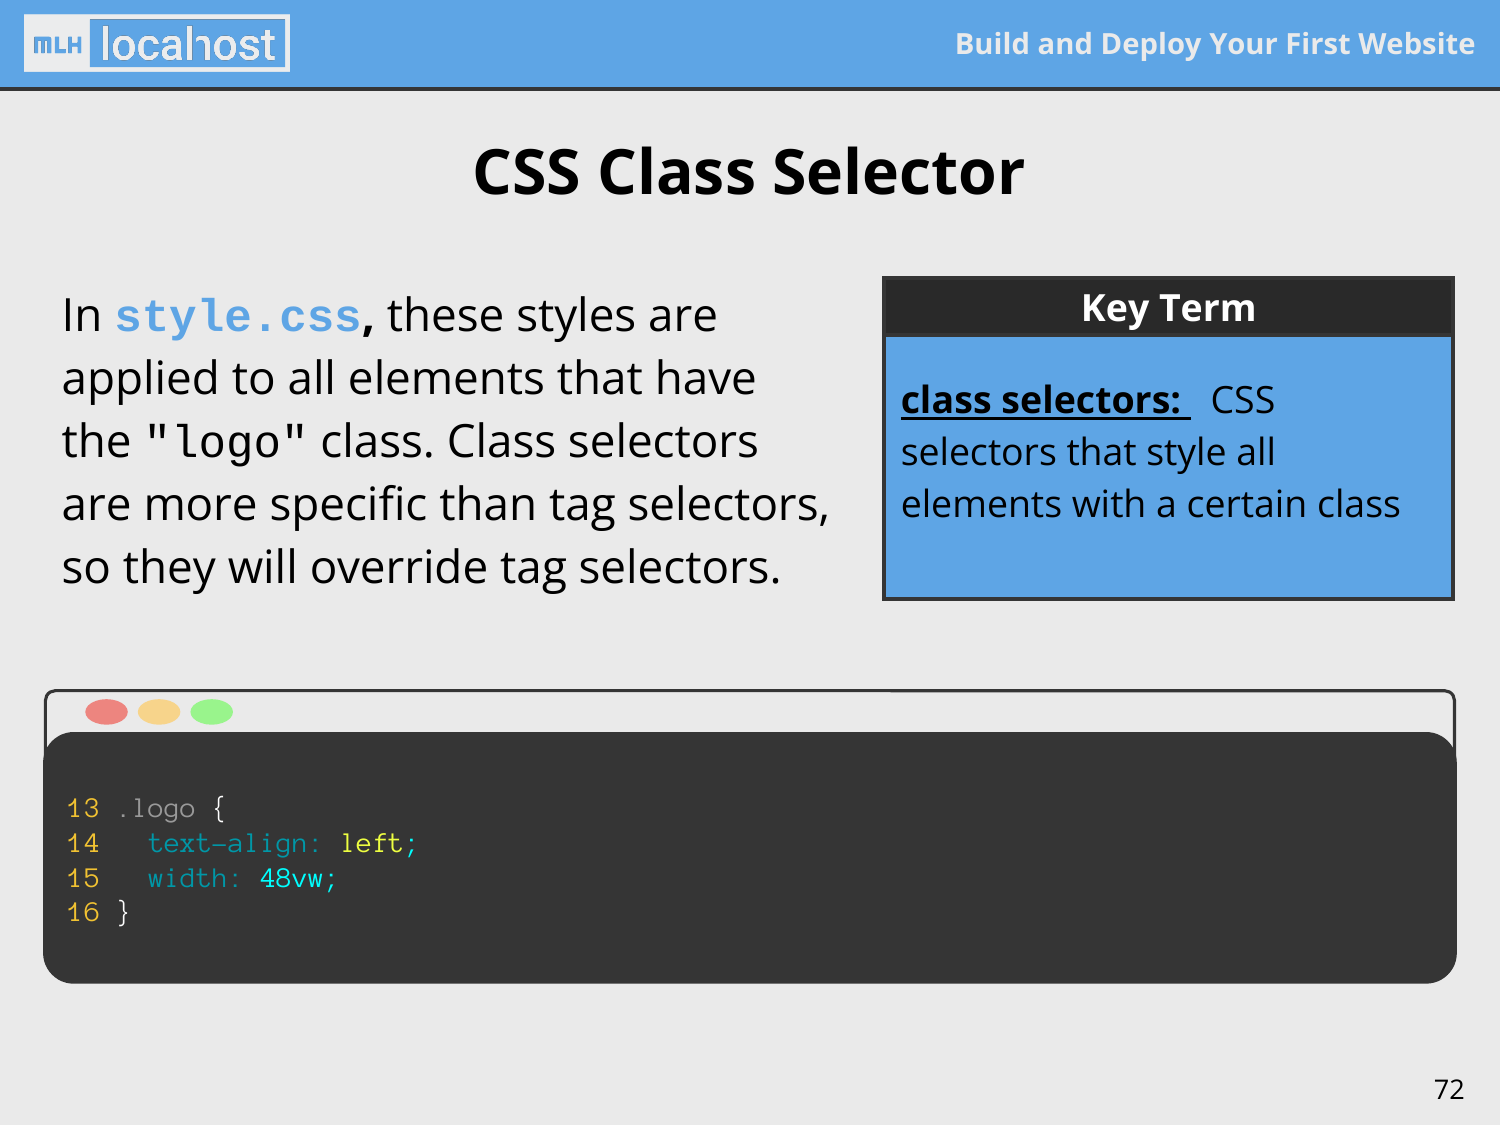

# CSS Class Selector
In style.css, these styles are applied to all elements that have the "logo" class. Class selectors are more specific than tag selectors, so they will override tag selectors.
Key Term

class selectors:   CSS selectors that style all elements with a certain class

13 .logo {
14   text-align: left;
15   width: 48vw;
16 }

72